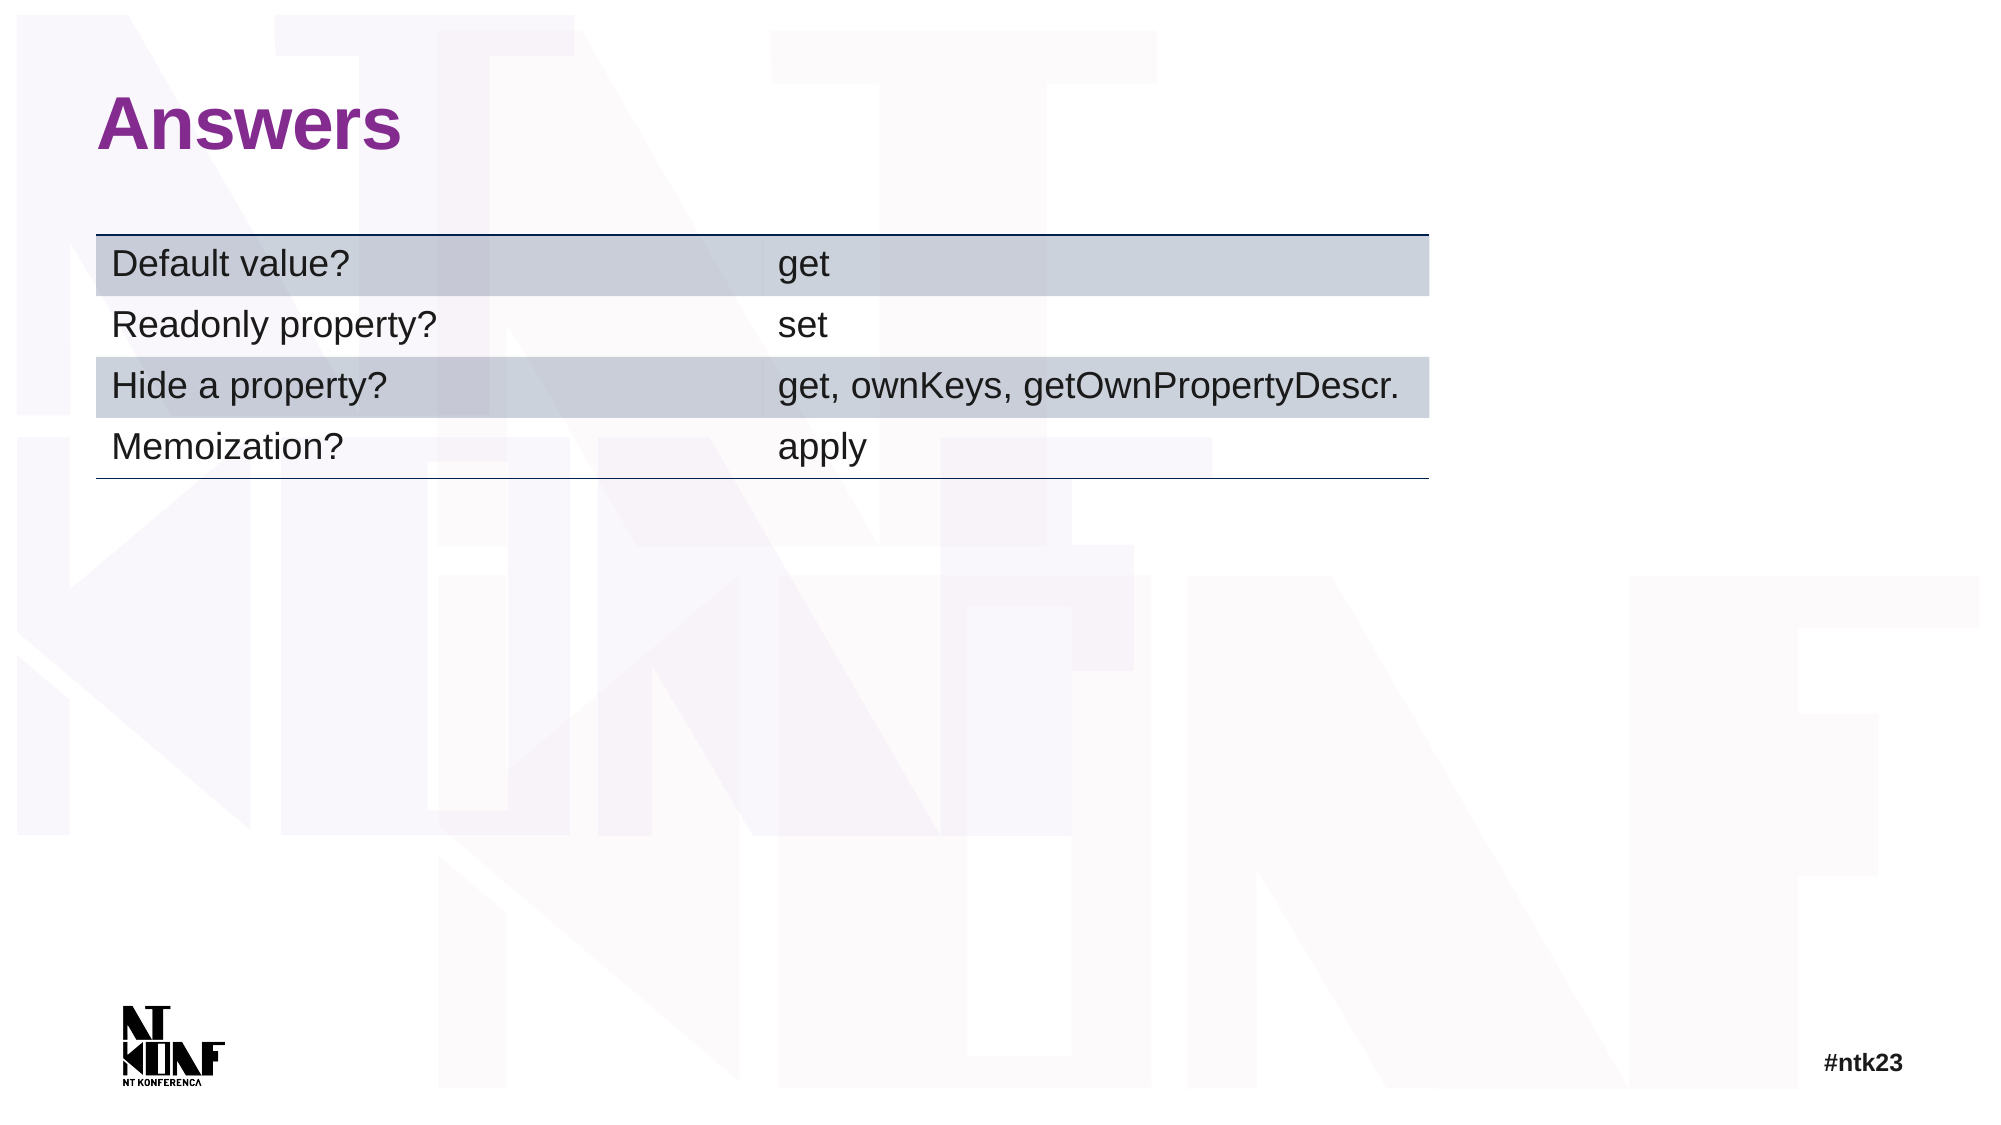

# Answers

| Default value? | get |
| --- | --- |
| Readonly property? | set |
| Hide a property? | get, ownKeys, getOwnPropertyDescr. |
| Memoization? | apply |